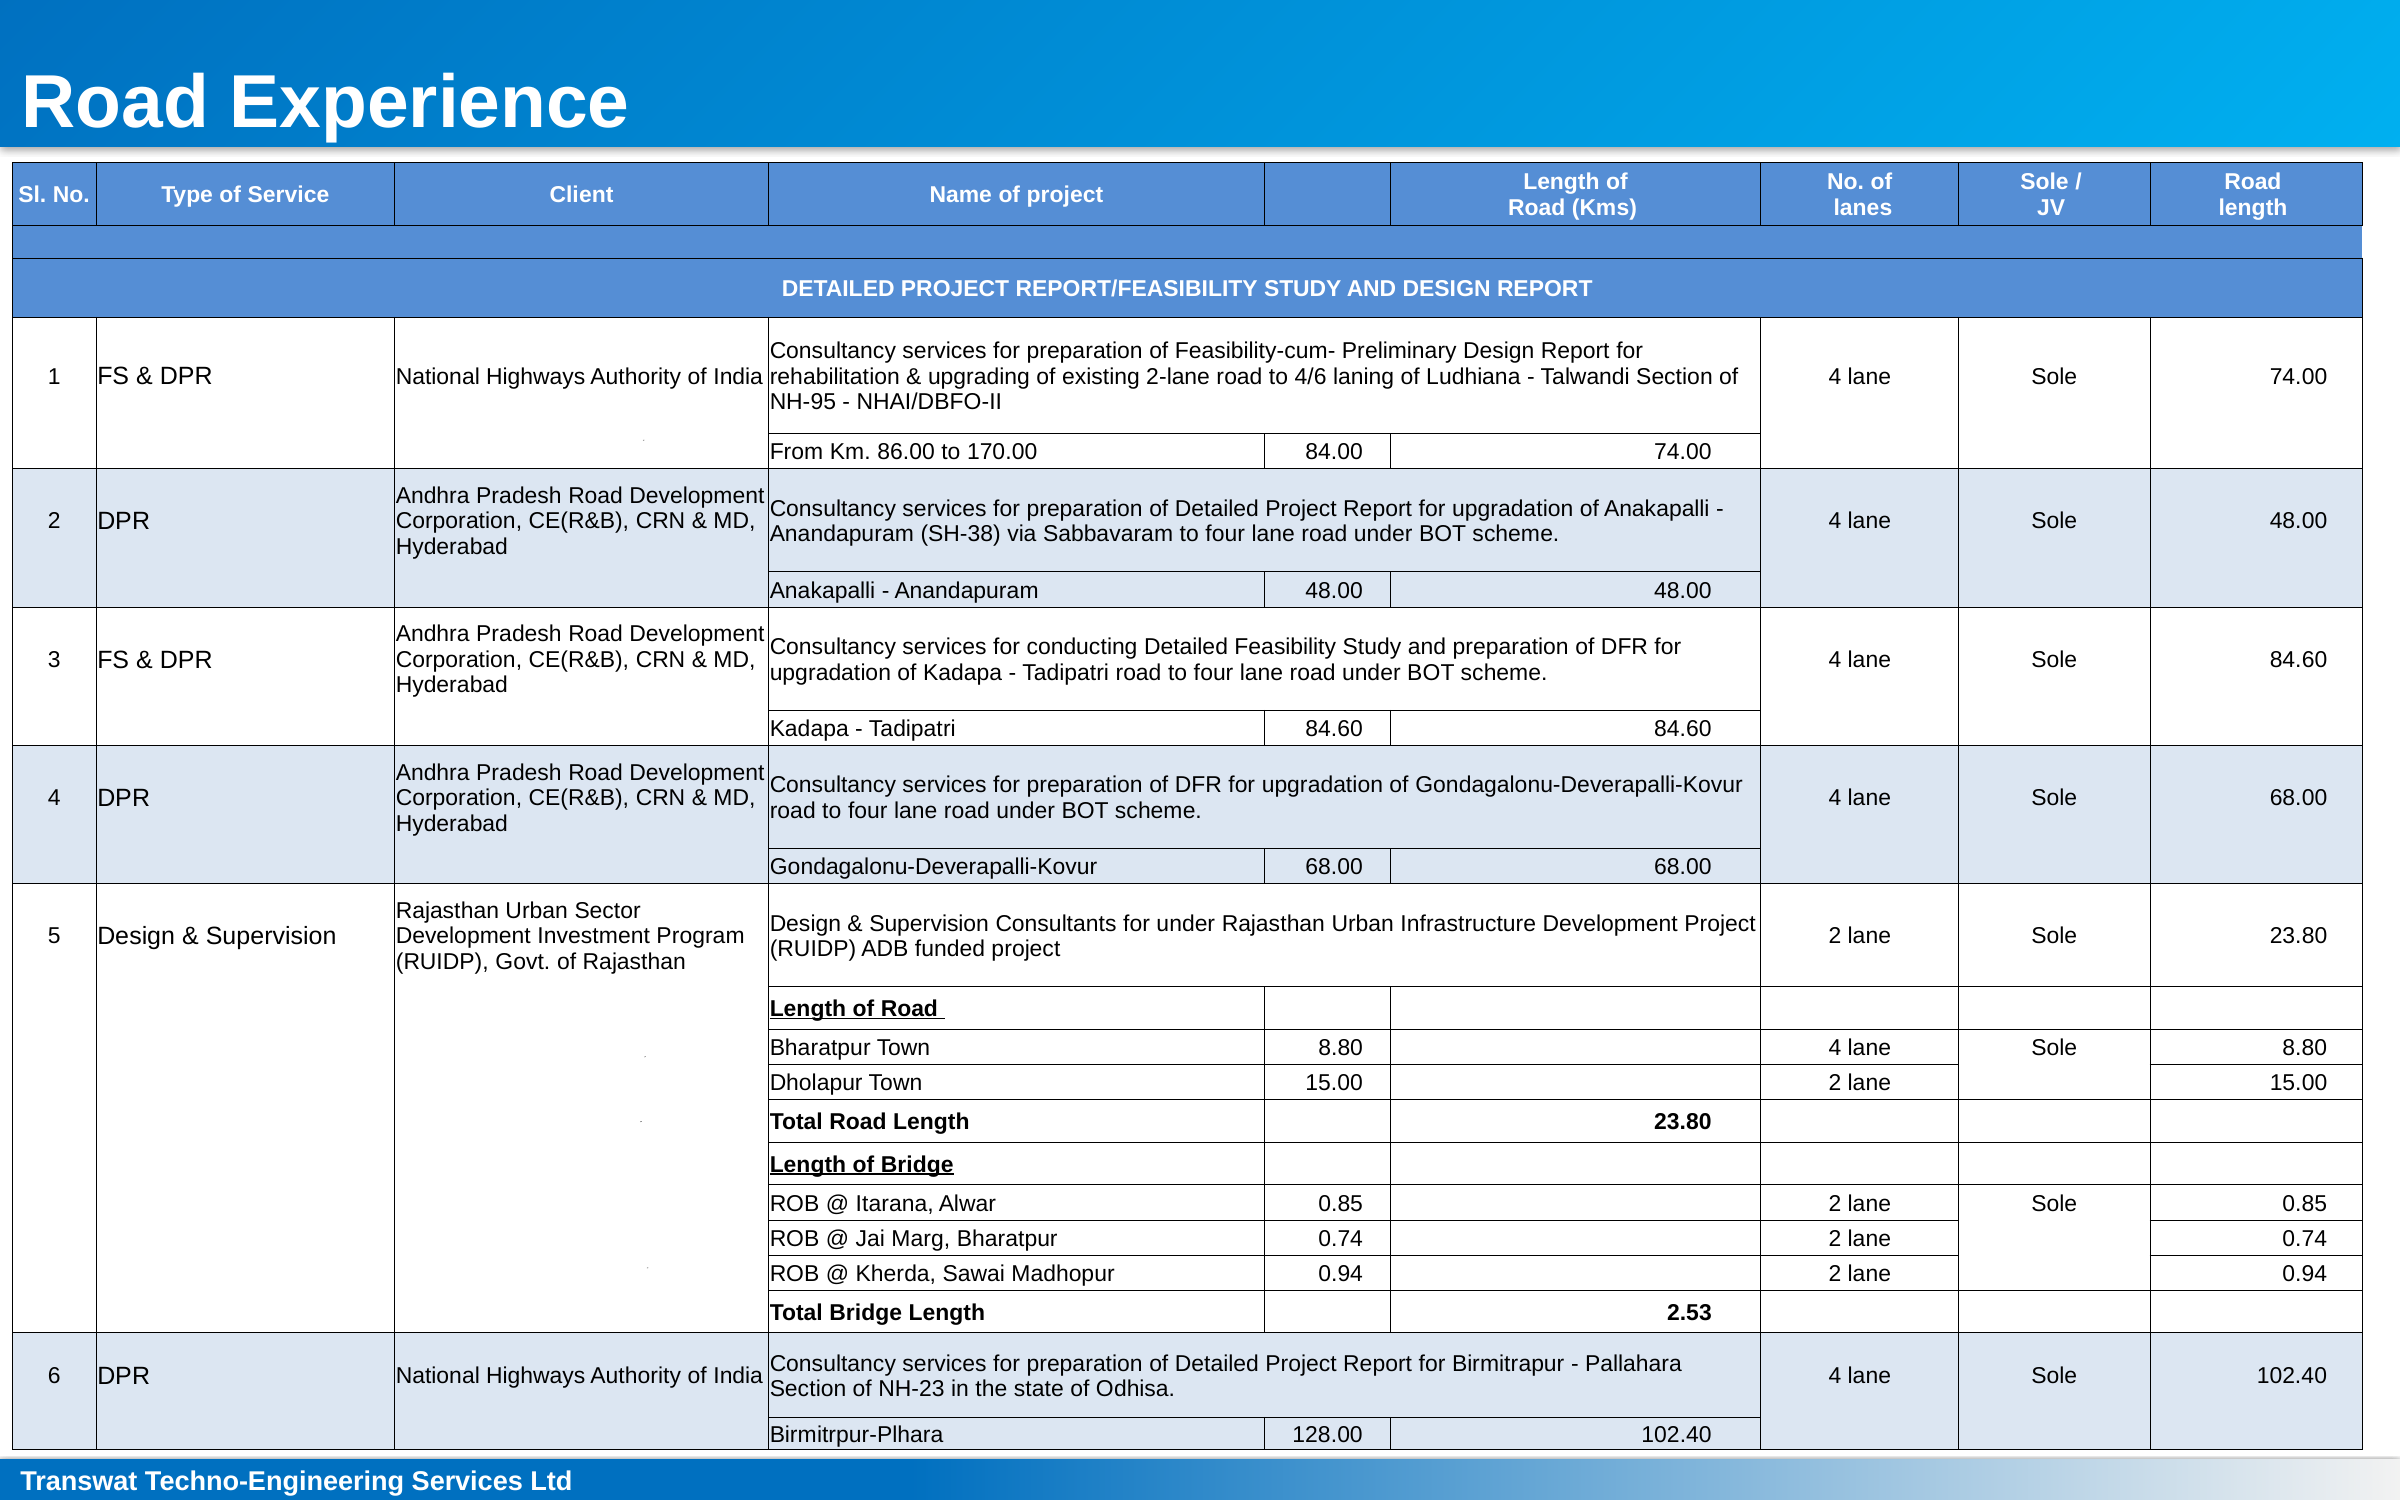

Road Experience
| Sl. No. | Type of Service | Client | Name of project |  | Length of Road (Kms) | No. of lanes | Sole / JV | Road length |
| --- | --- | --- | --- | --- | --- | --- | --- | --- |
|  |  |  |  |  |  |  |  |  |
| DETAILED PROJECT REPORT/FEASIBILITY STUDY AND DESIGN REPORT |  |  |  |  |  |  |  |  |
| 1 | FS & DPR | National Highways Authority of India | Consultancy services for preparation of Feasibility-cum- Preliminary Design Report for rehabilitation & upgrading of existing 2-lane road to 4/6 laning of Ludhiana - Talwandi Section of NH-95 - NHAI/DBFO-II |  |  | 4 lane | Sole | 74.00 |
|  |  |  | From Km. 86.00 to 170.00 | 84.00 | 74.00 |  |  |  |
| 2 | DPR | Andhra Pradesh Road Development Corporation, CE(R&B), CRN & MD, Hyderabad | Consultancy services for preparation of Detailed Project Report for upgradation of Anakapalli - Anandapuram (SH-38) via Sabbavaram to four lane road under BOT scheme. |  |  | 4 lane | Sole | 48.00 |
|  |  |  | Anakapalli - Anandapuram | 48.00 | 48.00 |  |  |  |
| 3 | FS & DPR | Andhra Pradesh Road Development Corporation, CE(R&B), CRN & MD, Hyderabad | Consultancy services for conducting Detailed Feasibility Study and preparation of DFR for upgradation of Kadapa - Tadipatri road to four lane road under BOT scheme. |  |  | 4 lane | Sole | 84.60 |
|  |  |  | Kadapa - Tadipatri | 84.60 | 84.60 |  |  |  |
| 4 | DPR | Andhra Pradesh Road Development Corporation, CE(R&B), CRN & MD, Hyderabad | Consultancy services for preparation of DFR for upgradation of Gondagalonu-Deverapalli-Kovur road to four lane road under BOT scheme. |  |  | 4 lane | Sole | 68.00 |
|  |  |  | Gondagalonu-Deverapalli-Kovur | 68.00 | 68.00 |  |  |  |
| 5 | Design & Supervision | Rajasthan Urban Sector Development Investment Program (RUIDP), Govt. of Rajasthan | Design & Supervision Consultants for under Rajasthan Urban Infrastructure Development Project (RUIDP) ADB funded project |  |  | 2 lane | Sole | 23.80 |
|  |  |  | Length of Road |  |  |  |  |  |
|  |  |  | Bharatpur Town | 8.80 |  | 4 lane | Sole | 8.80 |
|  |  |  | Dholapur Town | 15.00 |  | 2 lane |  | 15.00 |
|  |  |  | Total Road Length |  | 23.80 |  |  |  |
|  |  |  | Length of Bridge |  |  |  |  |  |
|  |  |  | ROB @ Itarana, Alwar | 0.85 |  | 2 lane | Sole | 0.85 |
|  |  |  | ROB @ Jai Marg, Bharatpur | 0.74 |  | 2 lane |  | 0.74 |
|  |  |  | ROB @ Kherda, Sawai Madhopur | 0.94 |  | 2 lane |  | 0.94 |
|  |  |  | Total Bridge Length |  | 2.53 |  |  |  |
| 6 | DPR | National Highways Authority of India | Consultancy services for preparation of Detailed Project Report for Birmitrapur - Pallahara Section of NH-23 in the state of Odhisa. |  |  | 4 lane | Sole | 102.40 |
|  |  |  | Birmitrpur-Plhara | 128.00 | 102.40 |  |  |  |

Transwat Techno-Engineering Services Ltd